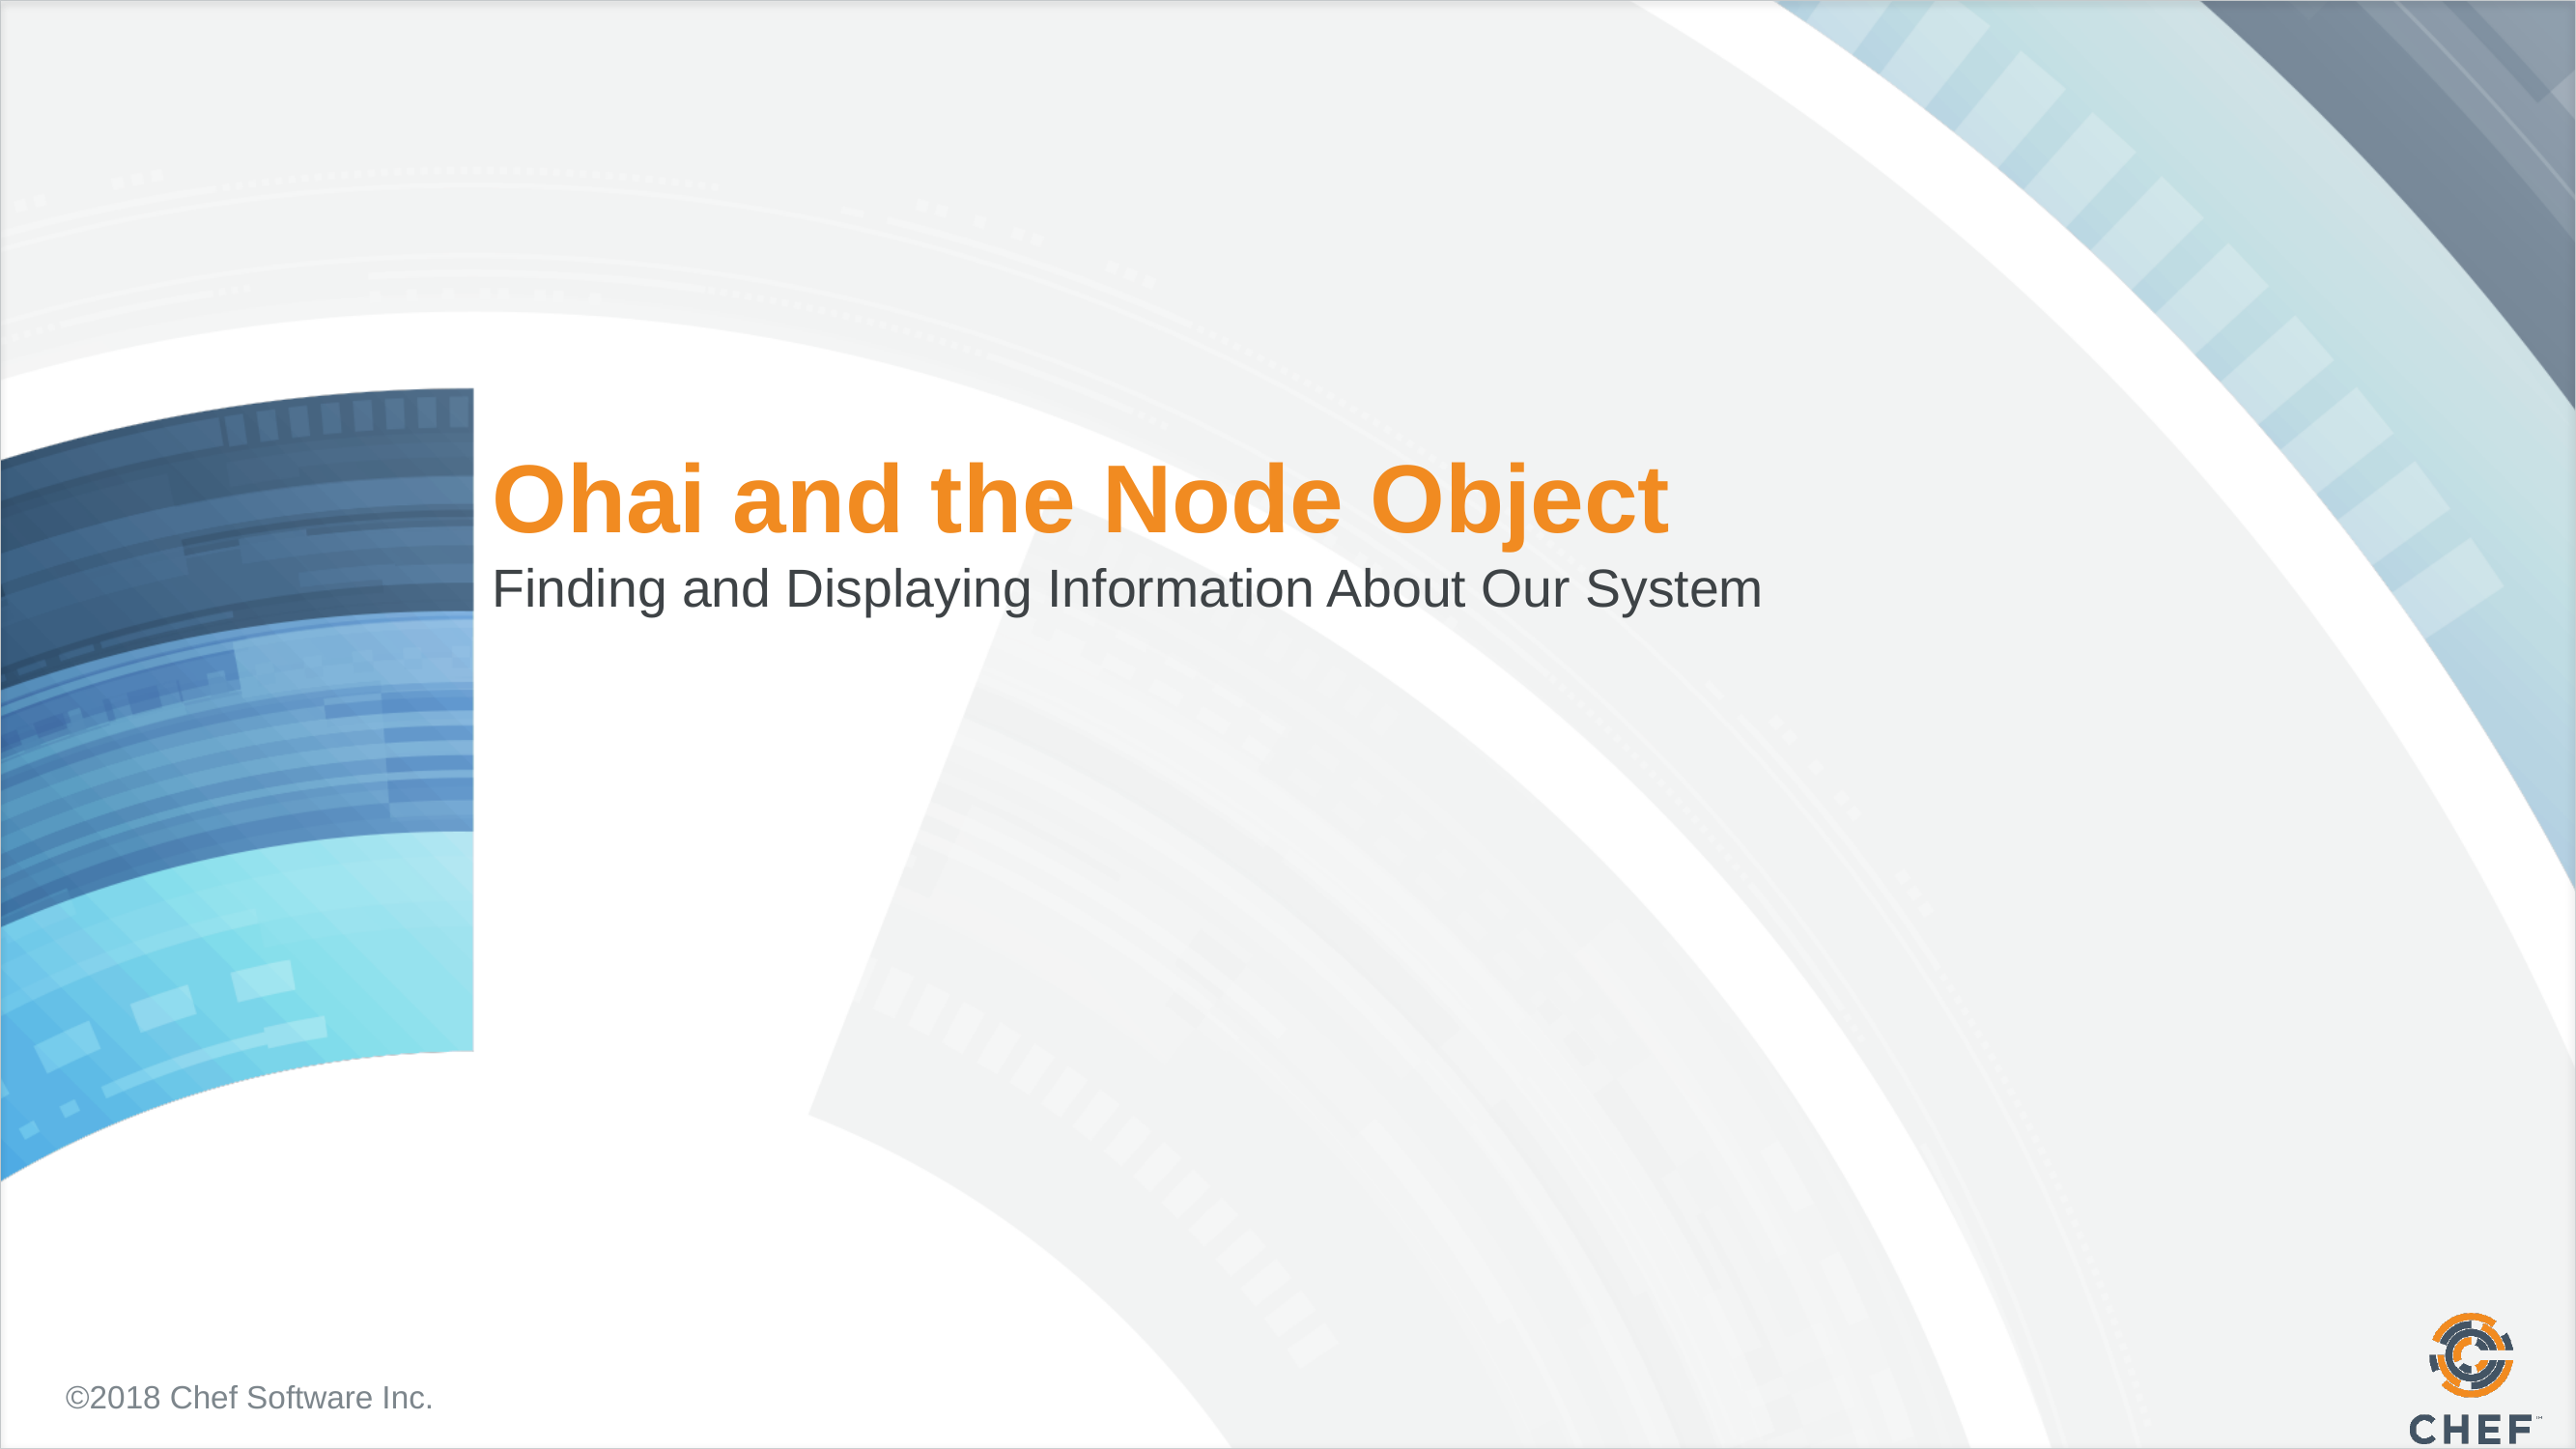

# Ohai and the Node Object
Finding and Displaying Information About Our System
©2018 Chef Software Inc.